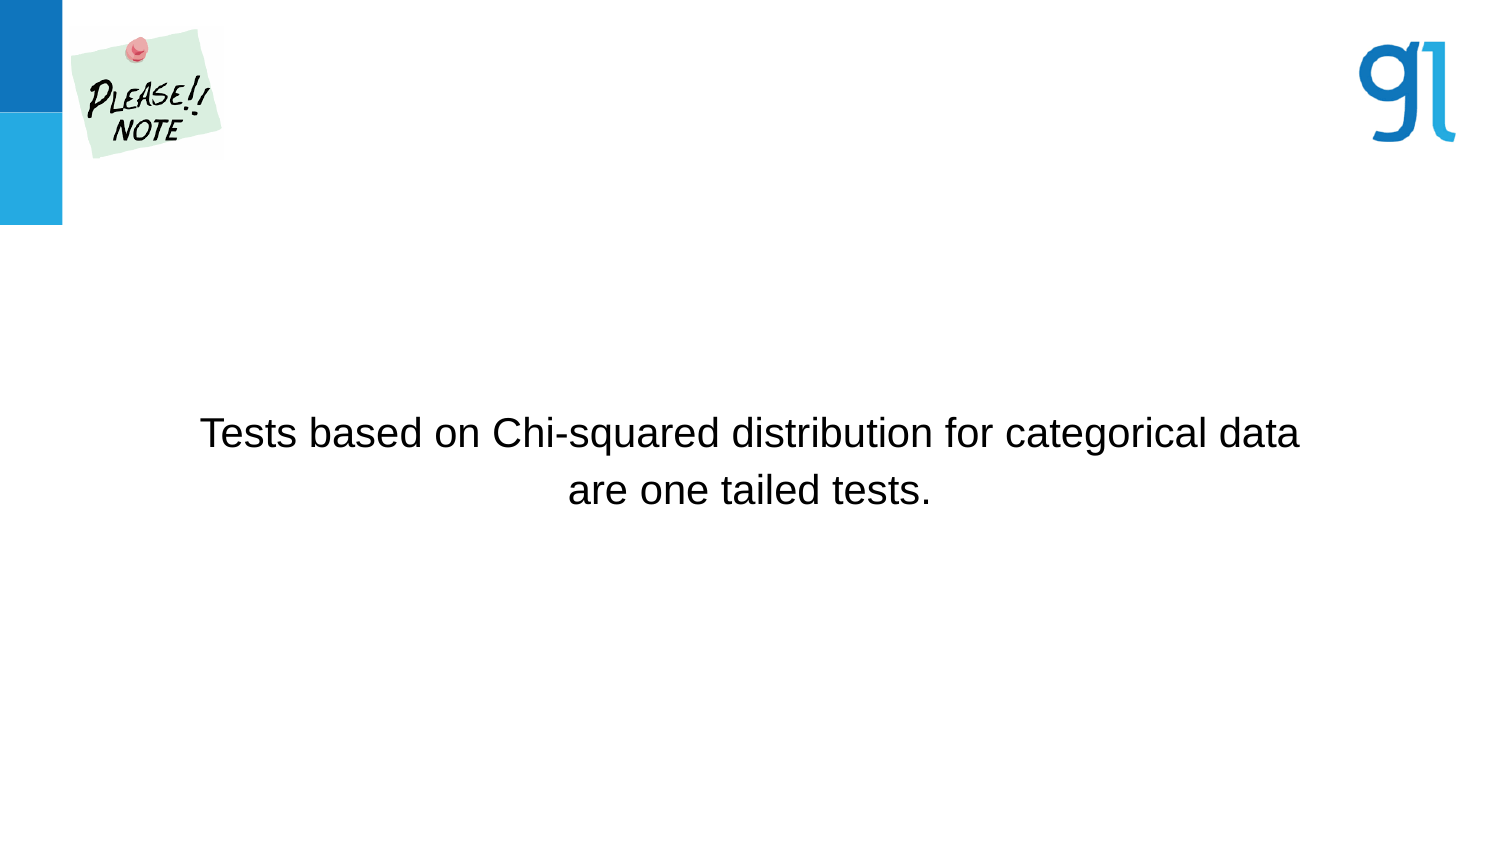

Tests based on Chi-squared distribution for categorical data are one tailed tests.